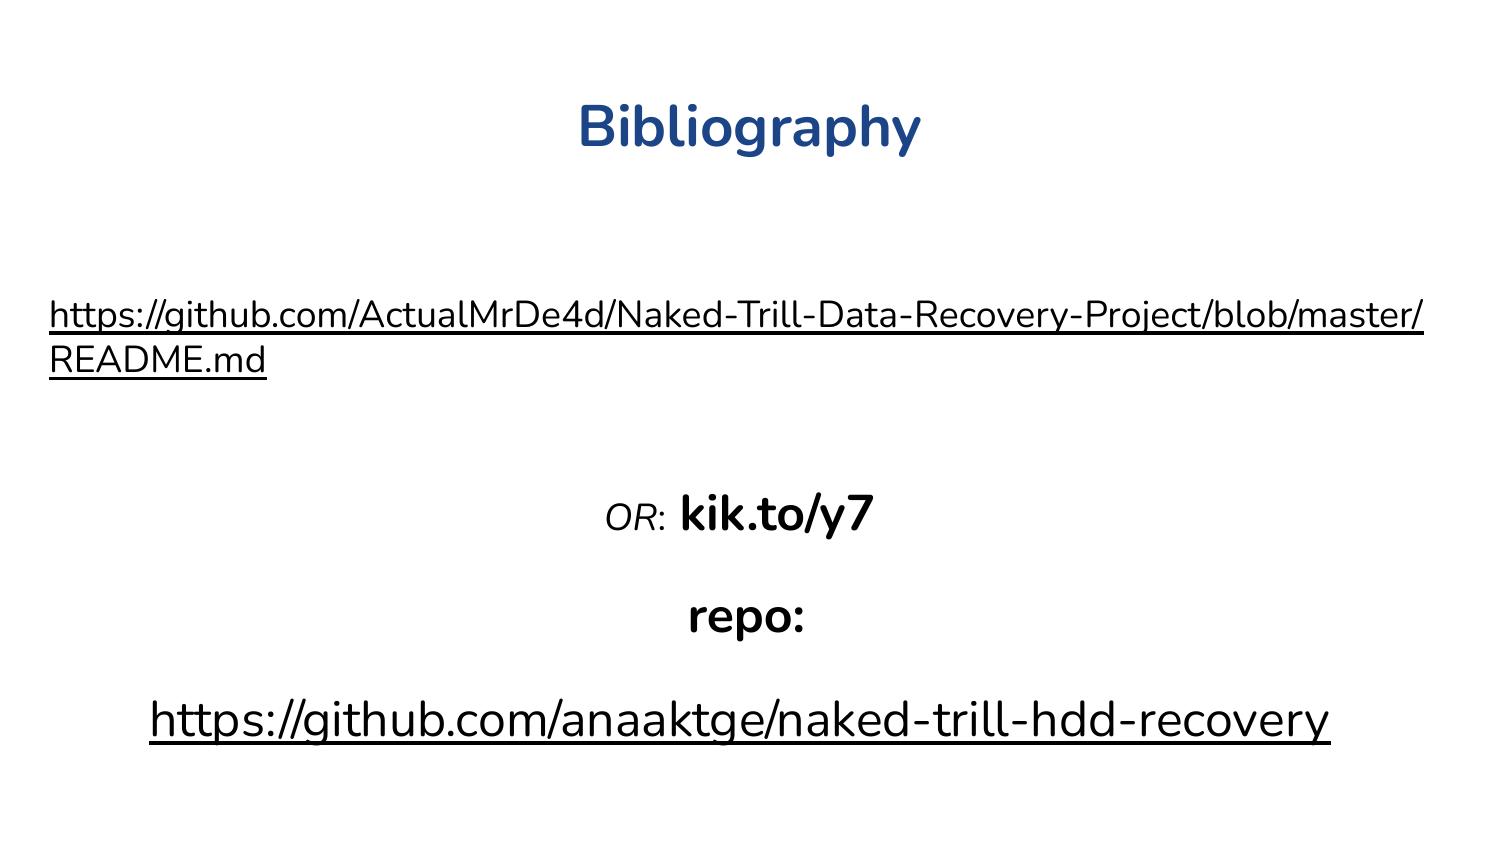

# Bibliography

https://github.com/ActualMrDe4d/Naked-Trill-Data-Recovery-Project/blob/master/README.md
OR: kik.to/y7
repo:
https://github.com/anaaktge/naked-trill-hdd-recovery